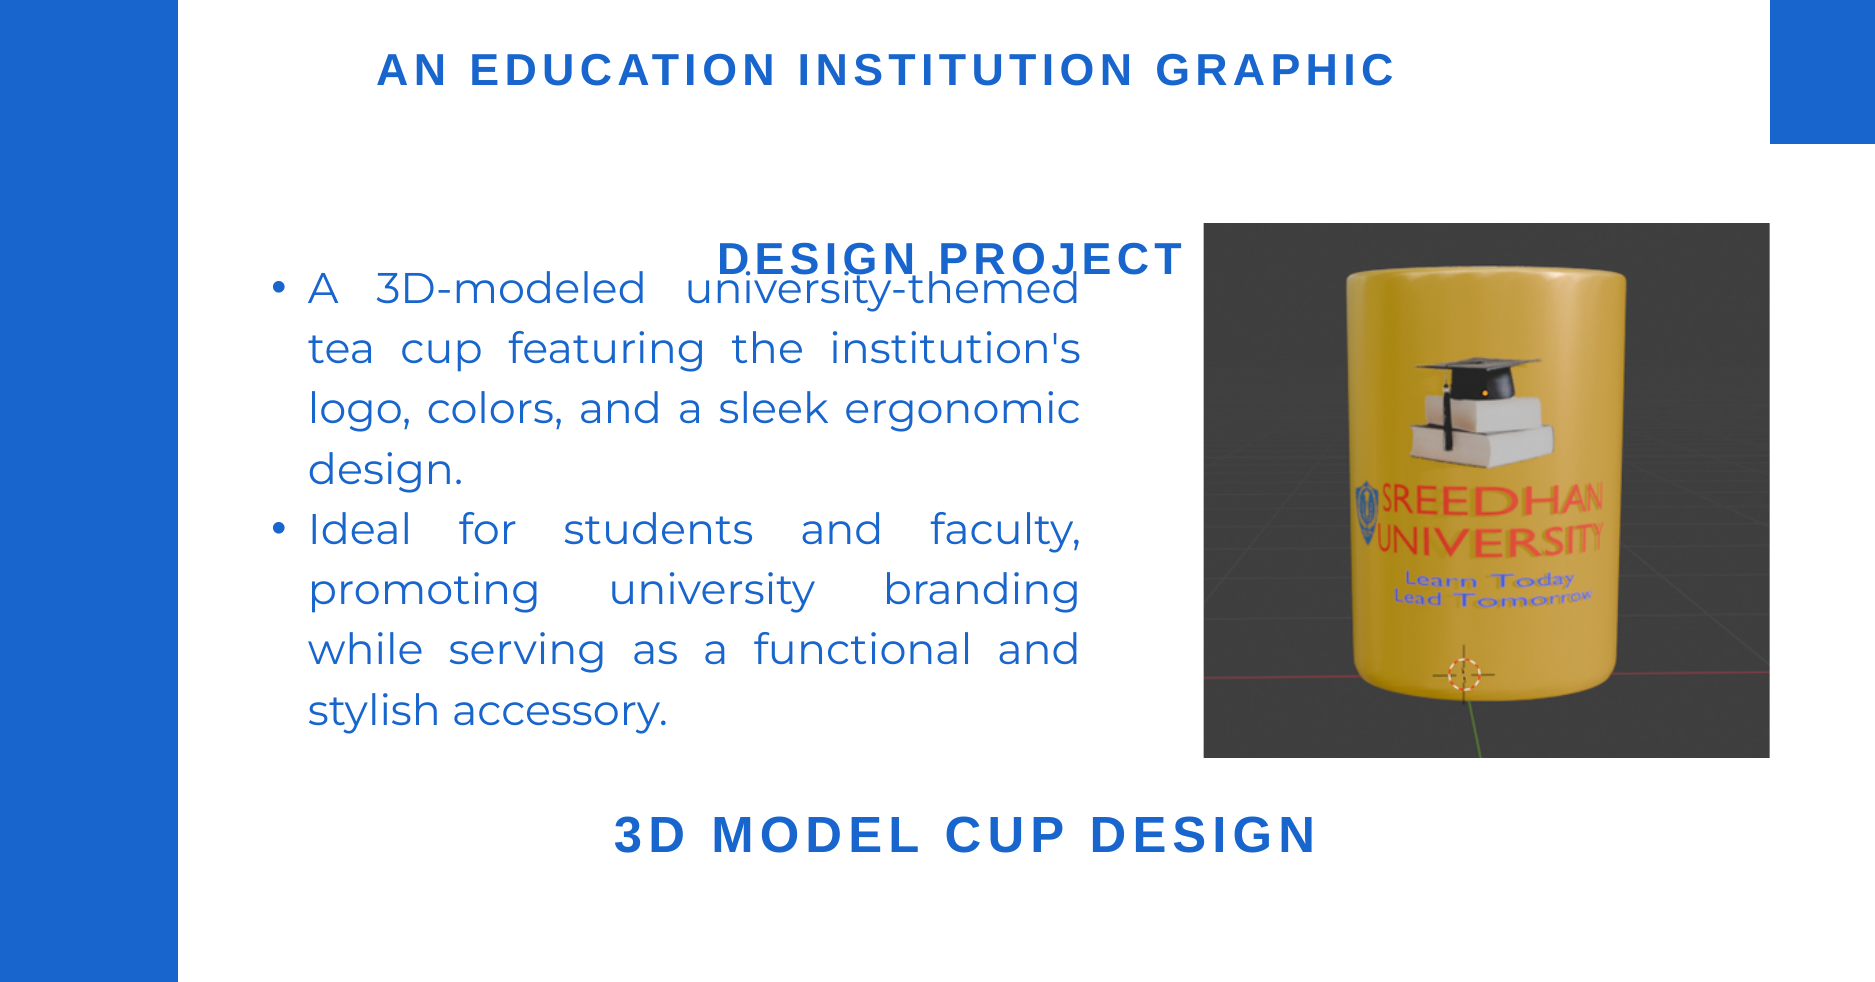

AN EDUCATION INSTITUTION GRAPHIC
                   DESIGN PROJECT

A 3D-modeled university-themed tea cup featuring the institution's logo, colors, and a sleek ergonomic design.
Ideal for students and faculty, promoting university branding while serving as a functional and stylish accessory.

3D MODEL CUP DESIGN